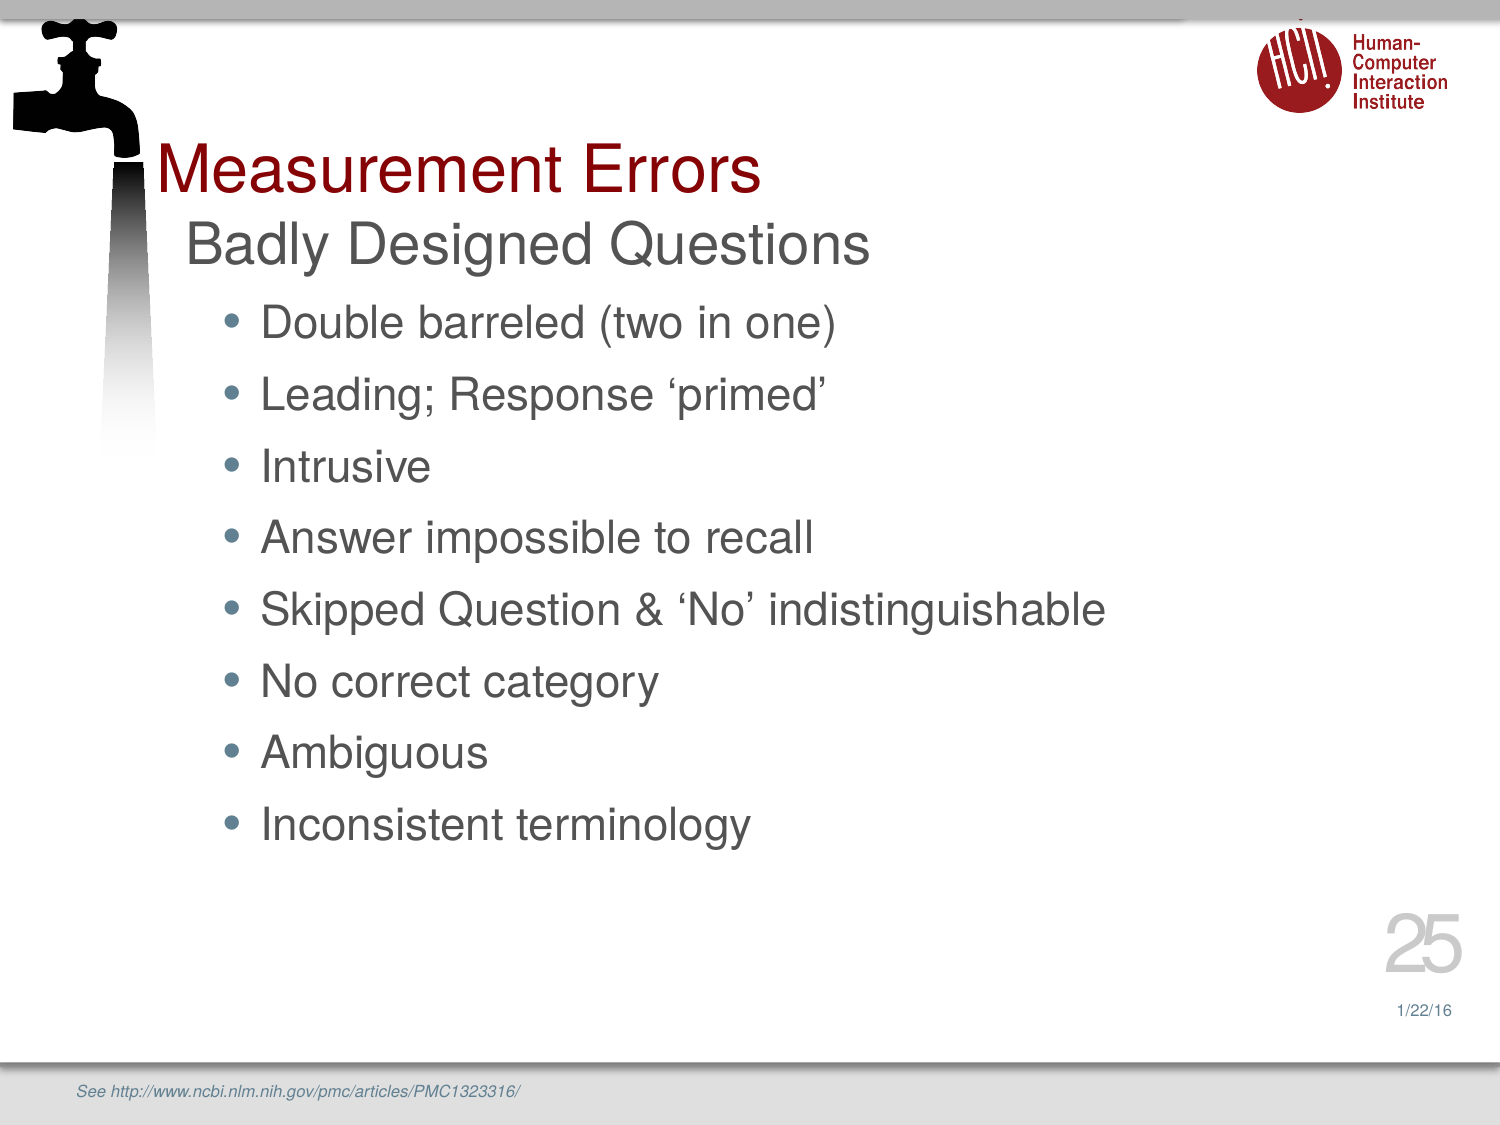

# Measurement Errors
Badly Designed Questions
Double barreled (two in one)
Leading; Response ‘primed’
Intrusive
Answer impossible to recall
Skipped Question & ‘No’ indistinguishable
No correct category
Ambiguous
Inconsistent terminology

25
1/22/16
See http://www.ncbi.nlm.nih.gov/pmc/articles/PMC1323316/